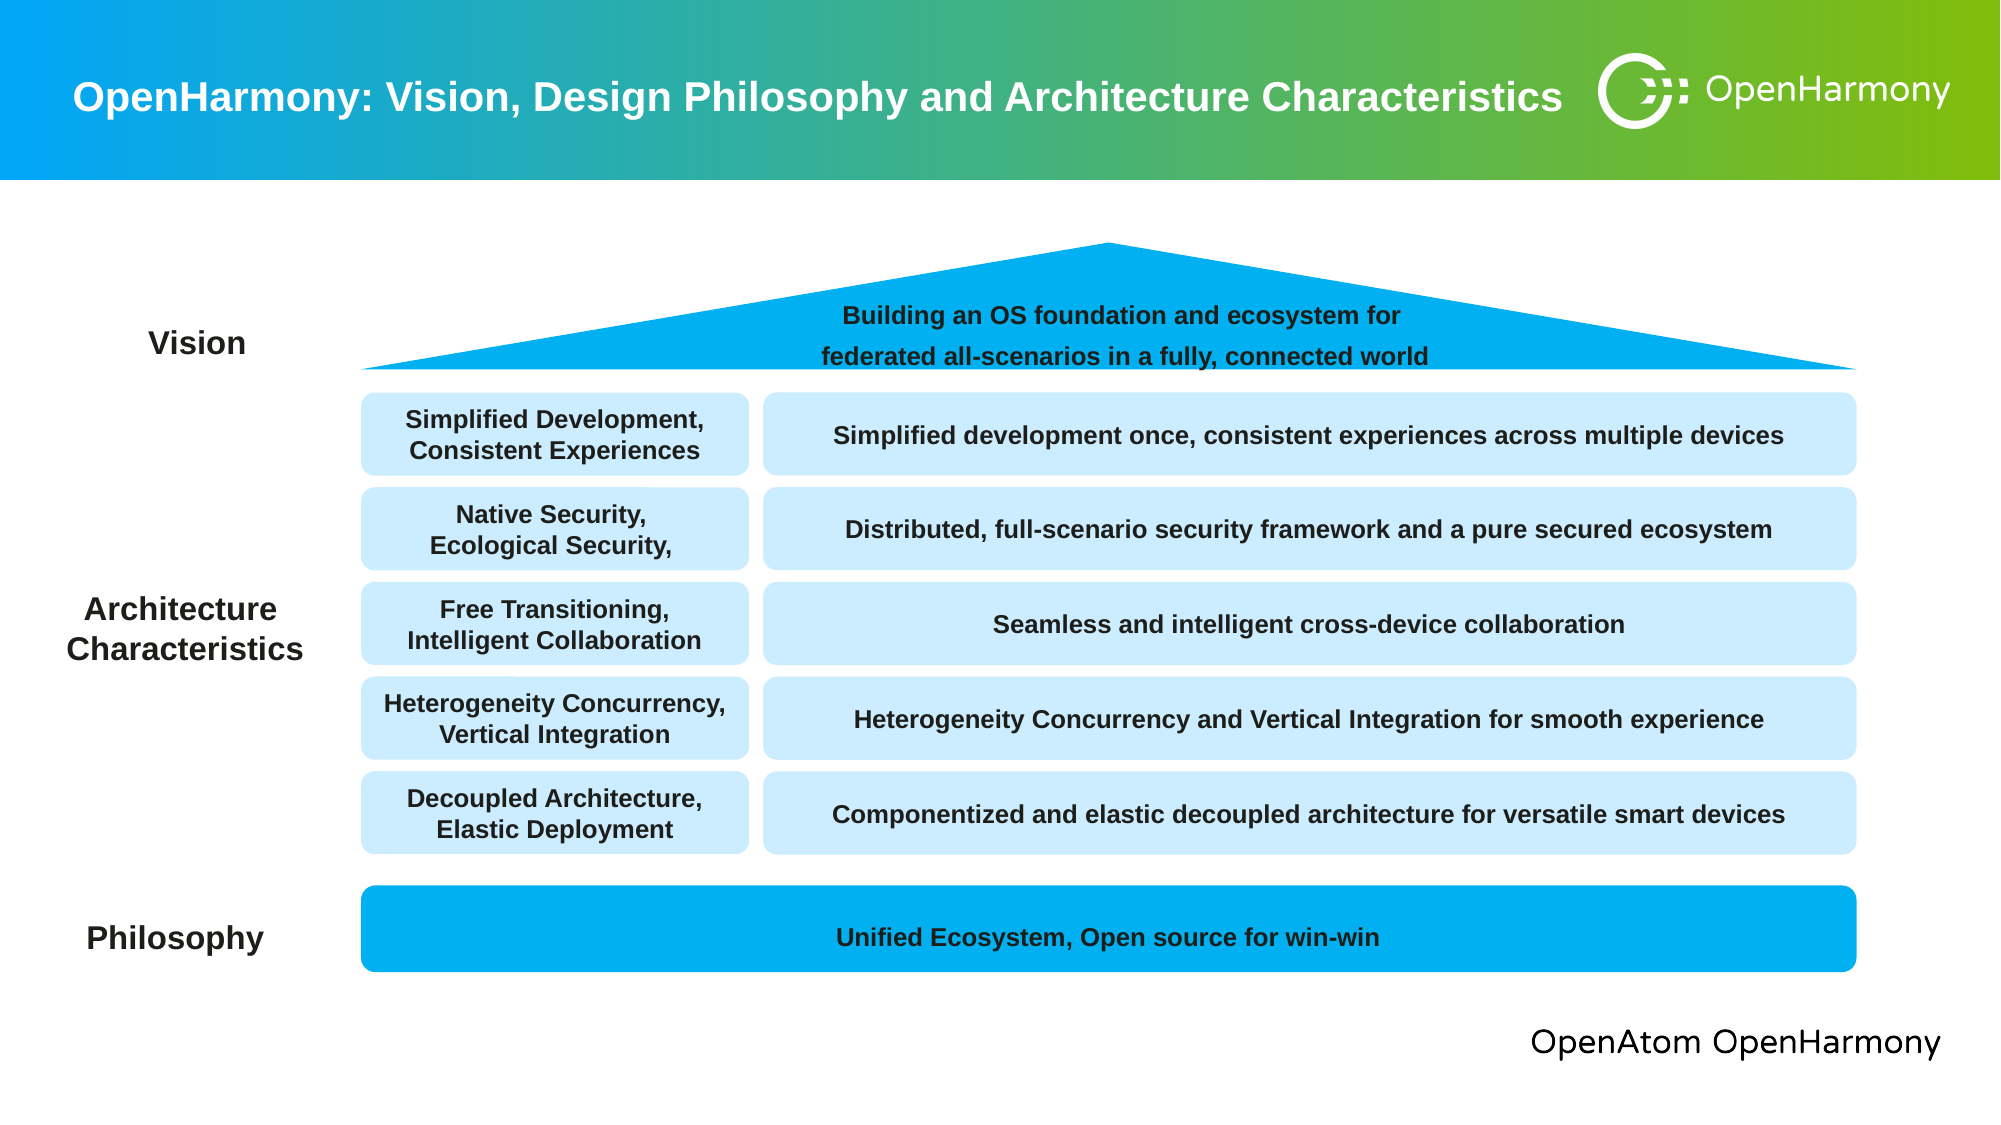

OpenHarmony: Vision, Design Philosophy and Architecture Characteristics

Building an OS foundation and ecosystem for
federated all-scenarios in a fully, connected world

Vision
Simplified development once, consistent experiences across multiple devices
Simplified Development, Consistent Experiences
Distributed, full-scenario security framework and a pure secured ecosystem
Native Security,
Ecological Security,
Architecture
Characteristics
Free Transitioning,
Intelligent Collaboration
Seamless and intelligent cross-device collaboration
Heterogeneity Concurrency,
Vertical Integration
Heterogeneity Concurrency and Vertical Integration for smooth experience
Decoupled Architecture, Elastic Deployment
Componentized and elastic decoupled architecture for versatile smart devices
Unified Ecosystem, Open source for win-win
Philosophy